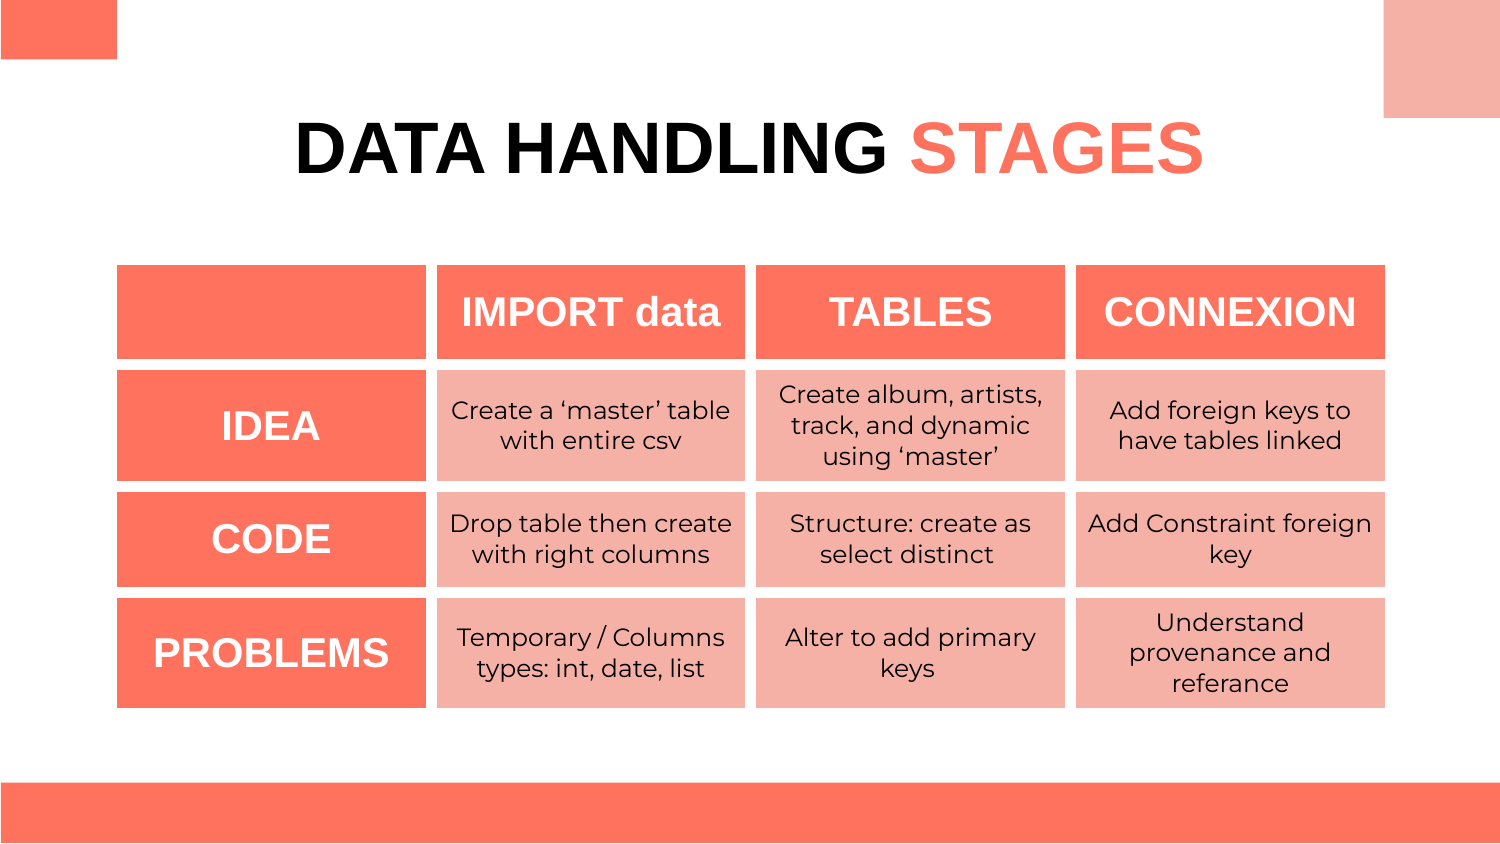

# DATA HANDLING STAGES
|  | IMPORT data | TABLES | CONNEXION |
| --- | --- | --- | --- |
| IDEA | Create a ‘master’ table with entire csv | Create album, artists, track, and dynamic using ‘master’ | Add foreign keys to have tables linked |
| CODE | Drop table then create with right columns | Structure: create as select distinct | Add Constraint foreign key |
| PROBLEMS | Temporary / Columns types: int, date, list | Alter to add primary keys | Understand provenance and referance |